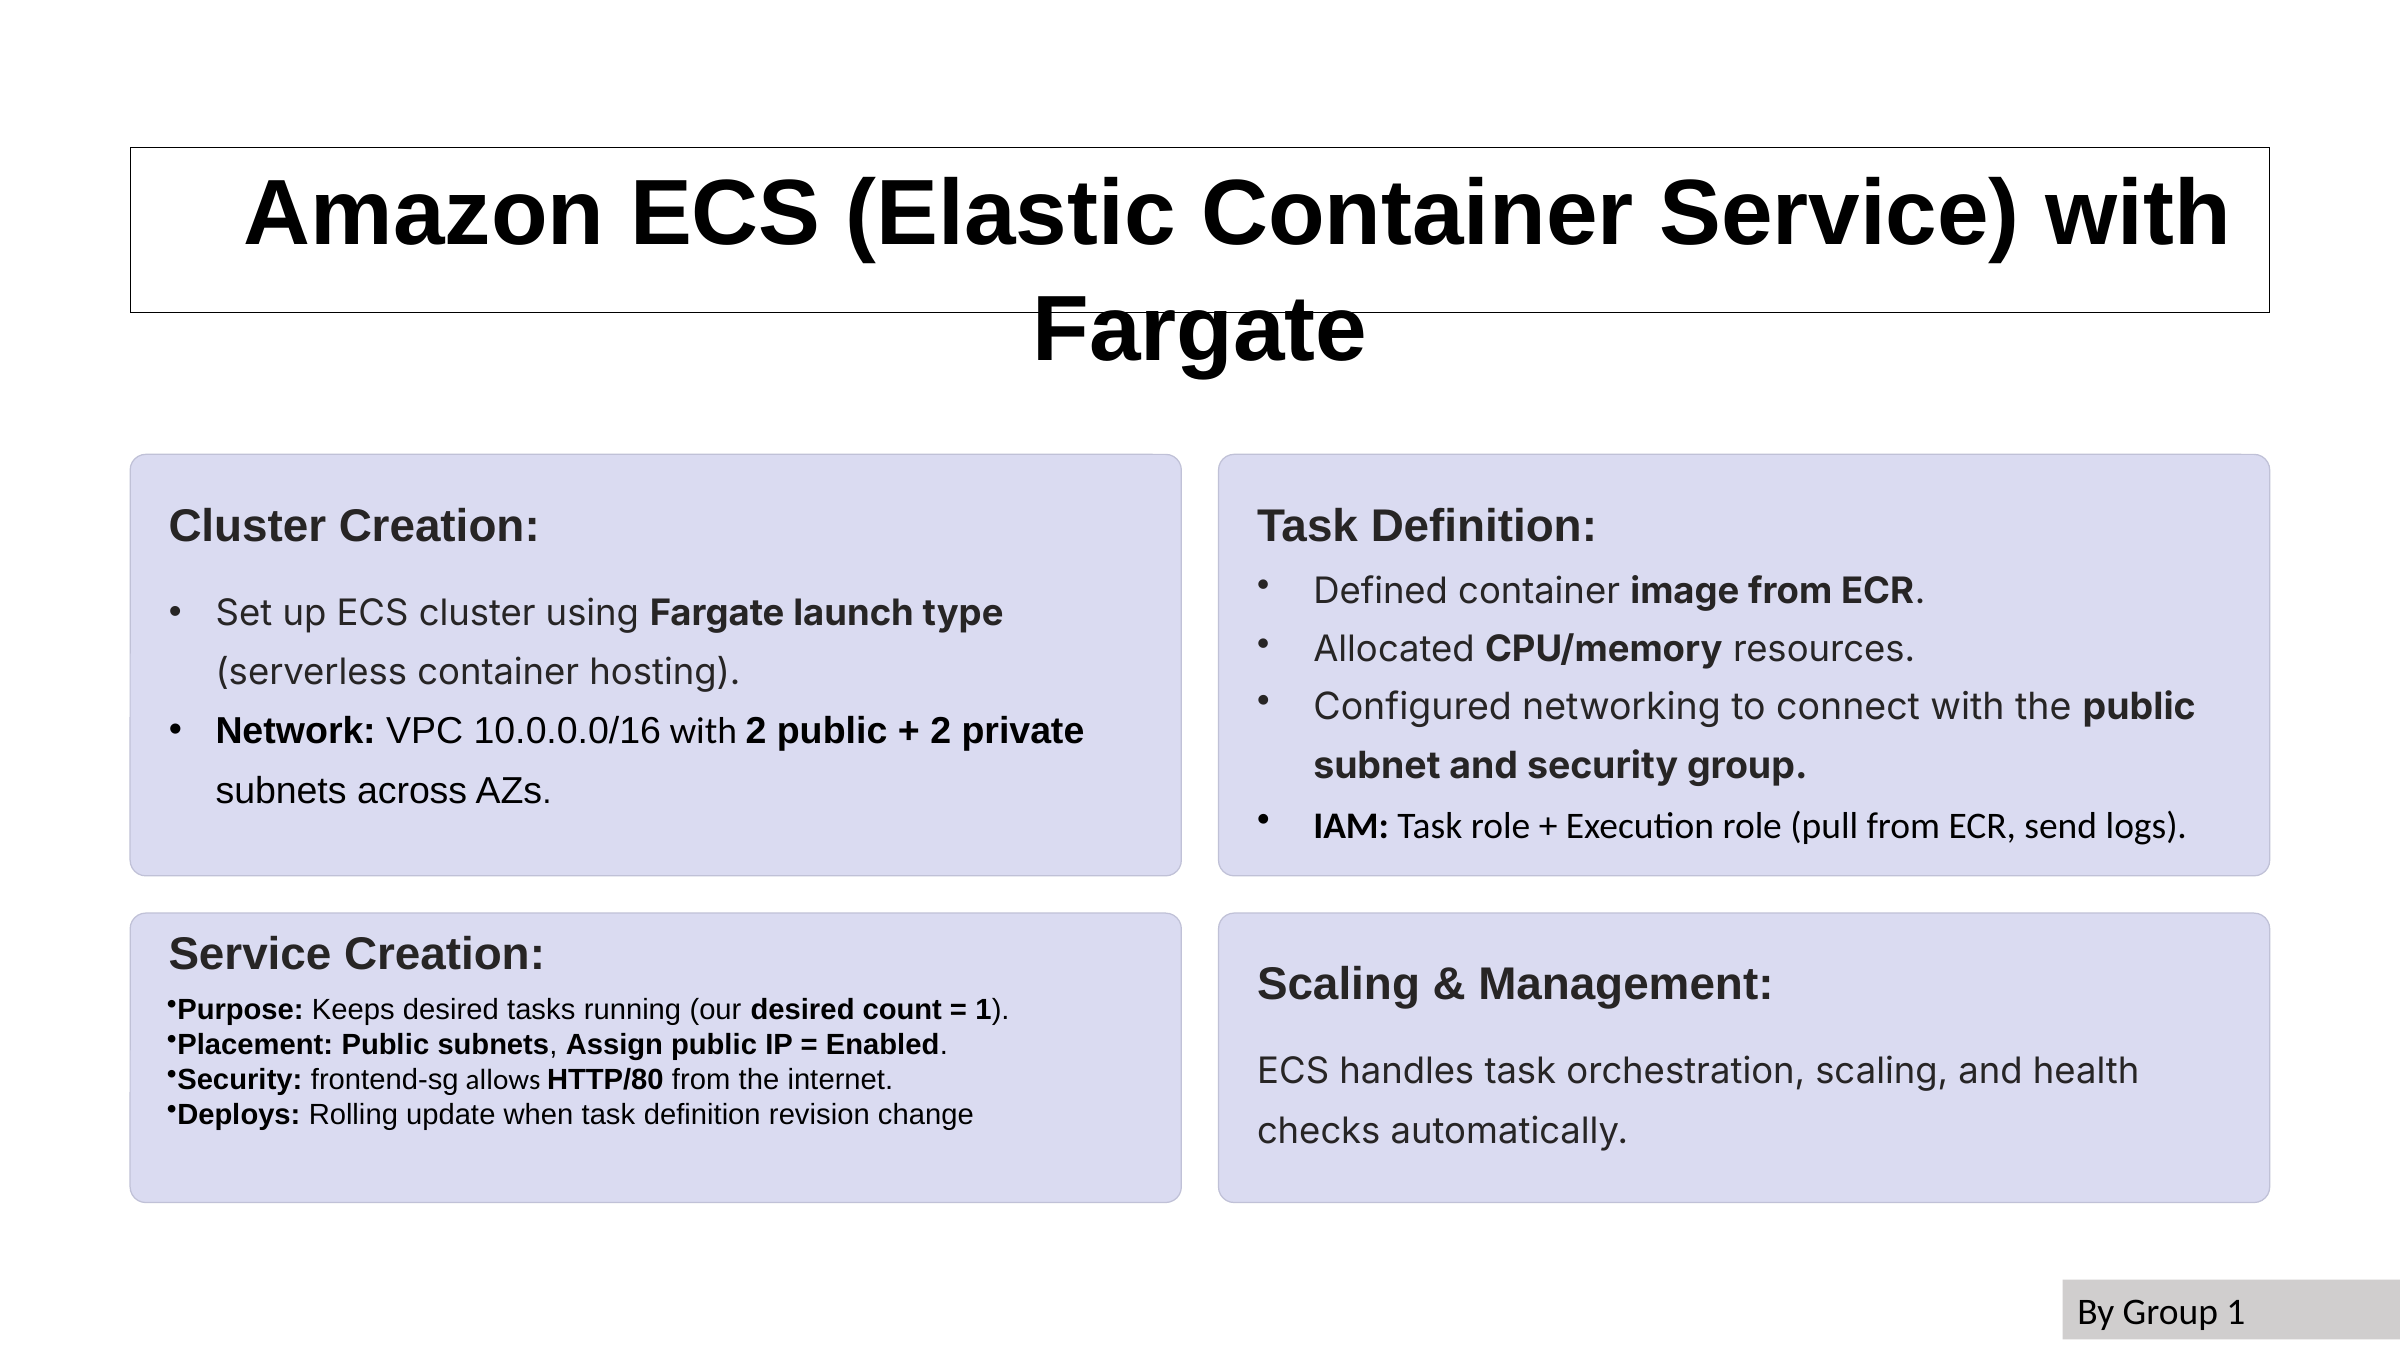

Amazon ECS (Elastic Container Service) with Fargate

Cluster Creation:
Task Definition:
Defined container image from ECR.
Set up ECS cluster using Fargate launch type (serverless container hosting).
Network: VPC 10.0.0.0/16 with 2 public + 2 private subnets across AZs.

Allocated CPU/memory resources.
Configured networking to connect with the public subnet and security group.
IAM: Task role + Execution role (pull from ECR, send logs).

Service Creation:
Scaling & Management:
Purpose: Keeps desired tasks running (our desired count = 1).
Placement: Public subnets, Assign public IP = Enabled.
Security: frontend-sg allows HTTP/80 from the internet.
Deploys: Rolling update when task definition revision change
ECS handles task orchestration, scaling, and health checks automatically.
By Group 1